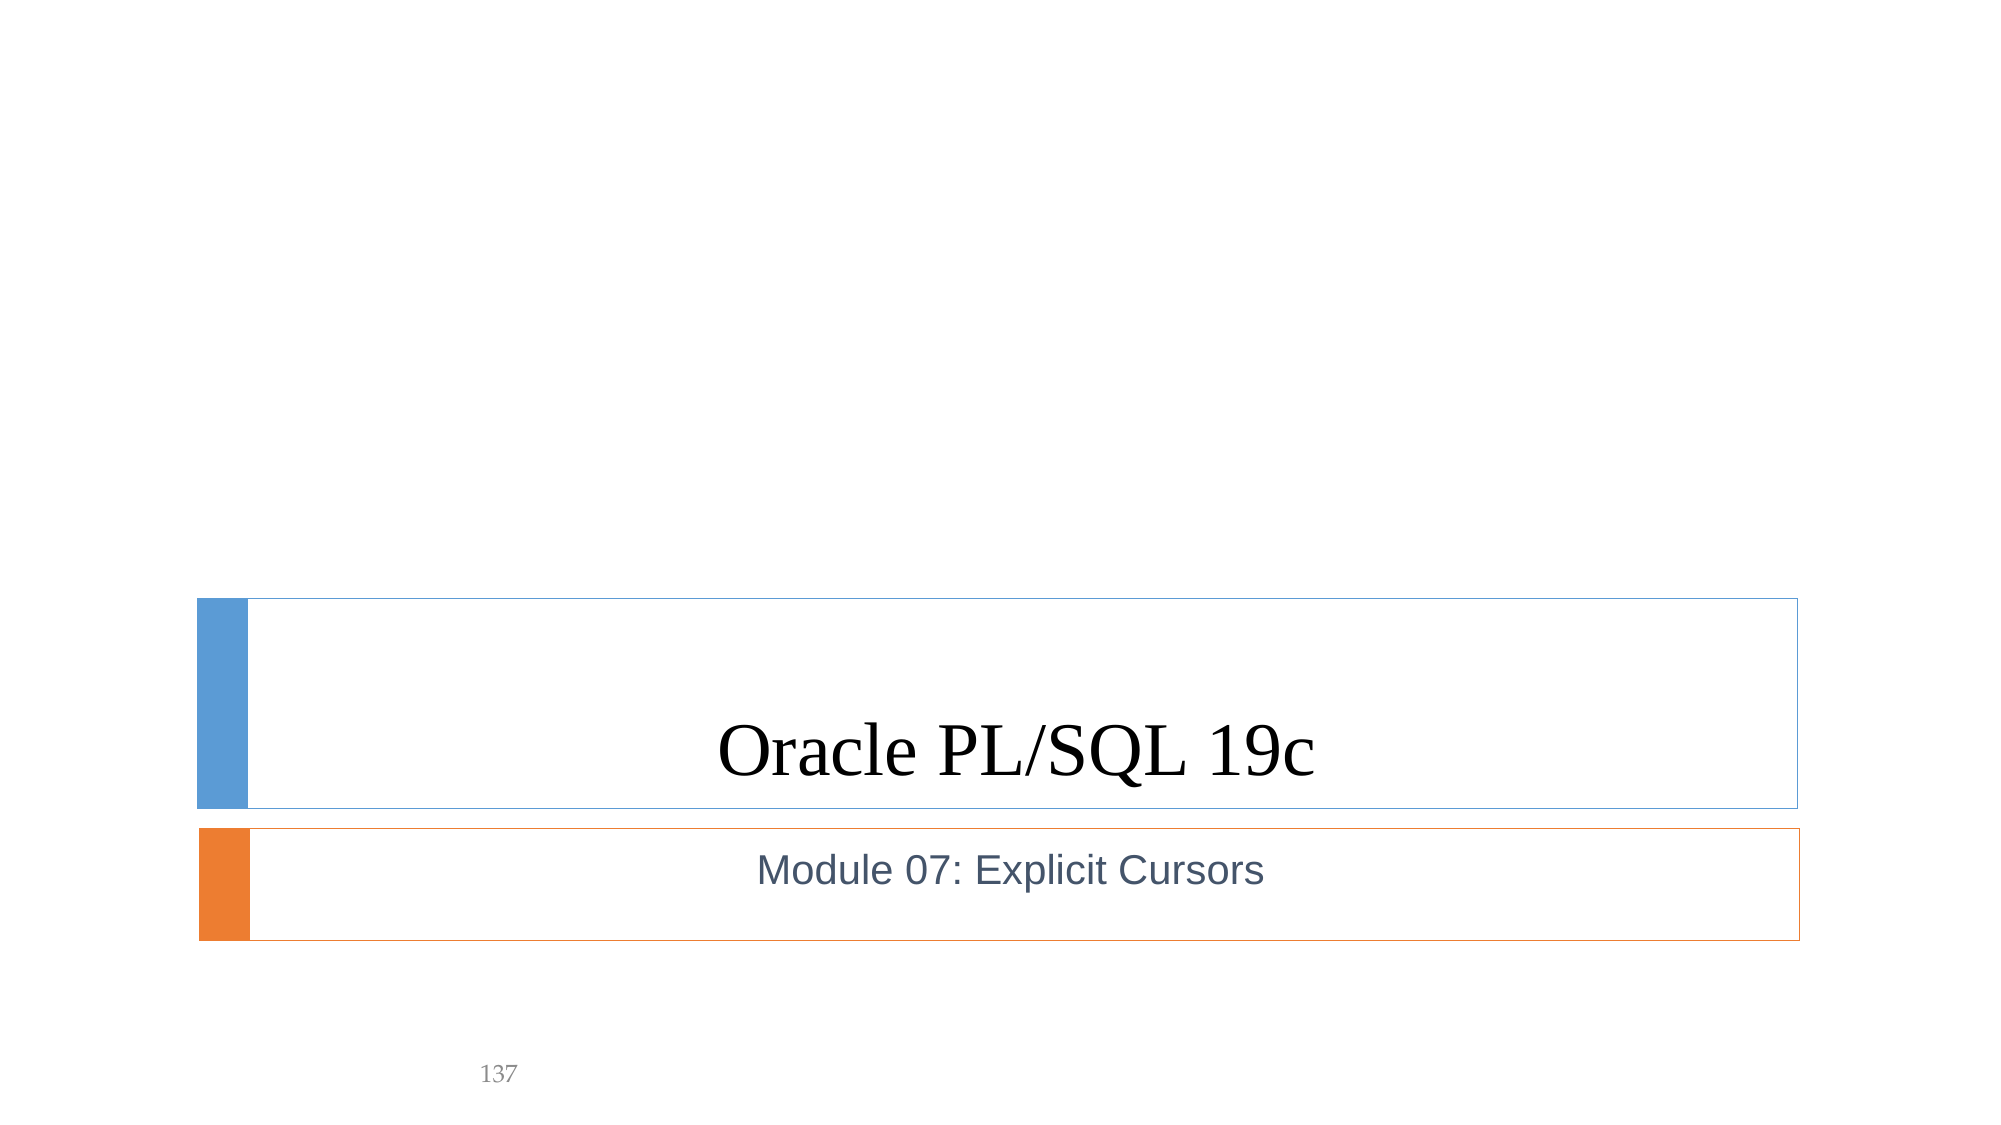

# Oracle PL/SQL 19c
Module 07: Explicit Cursors
137